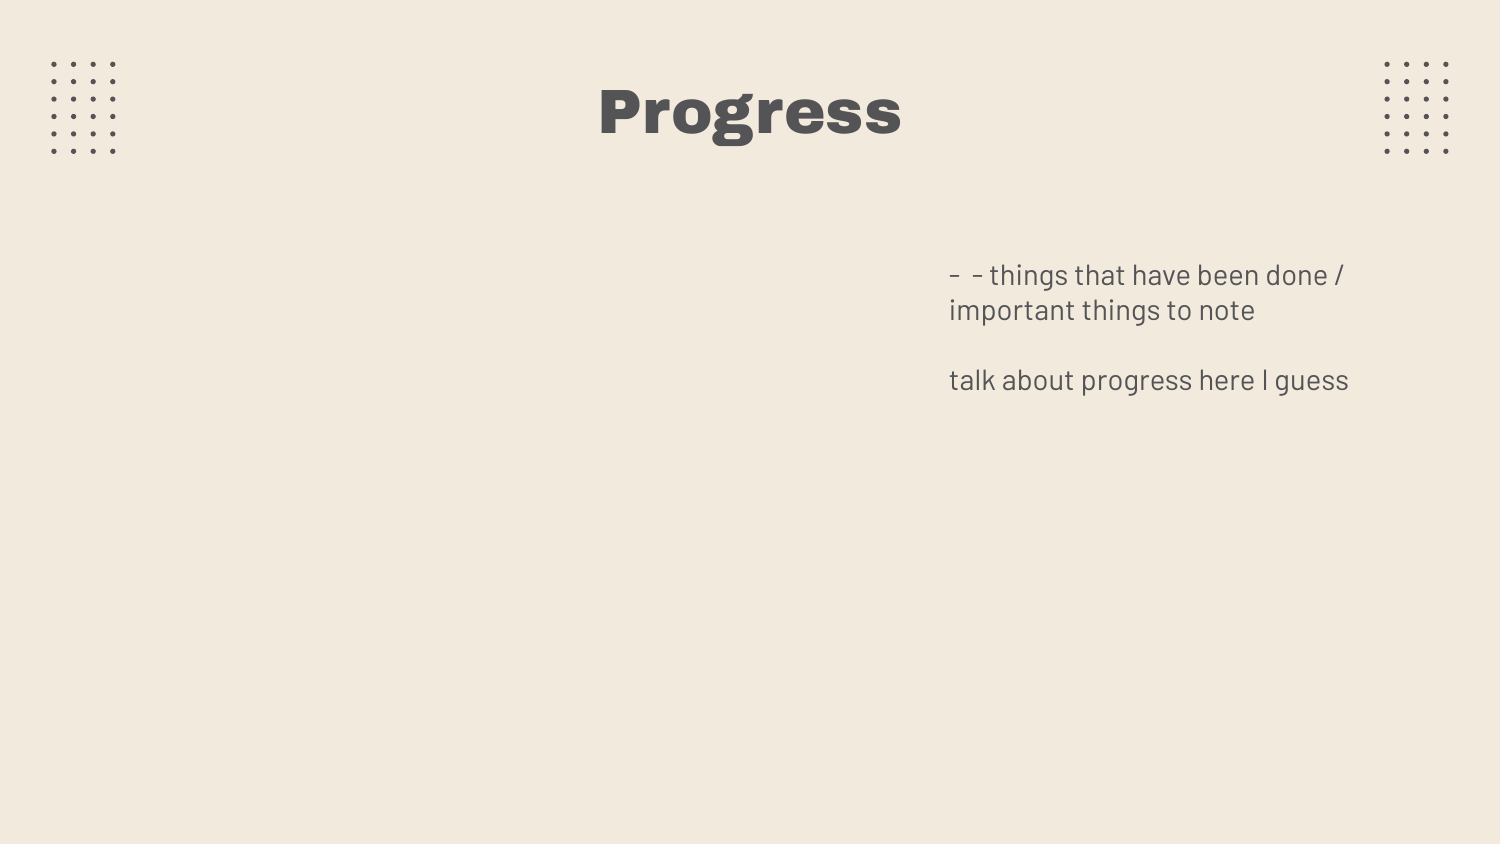

# Progress
-  - things that have been done / important things to note

talk about progress here I guess